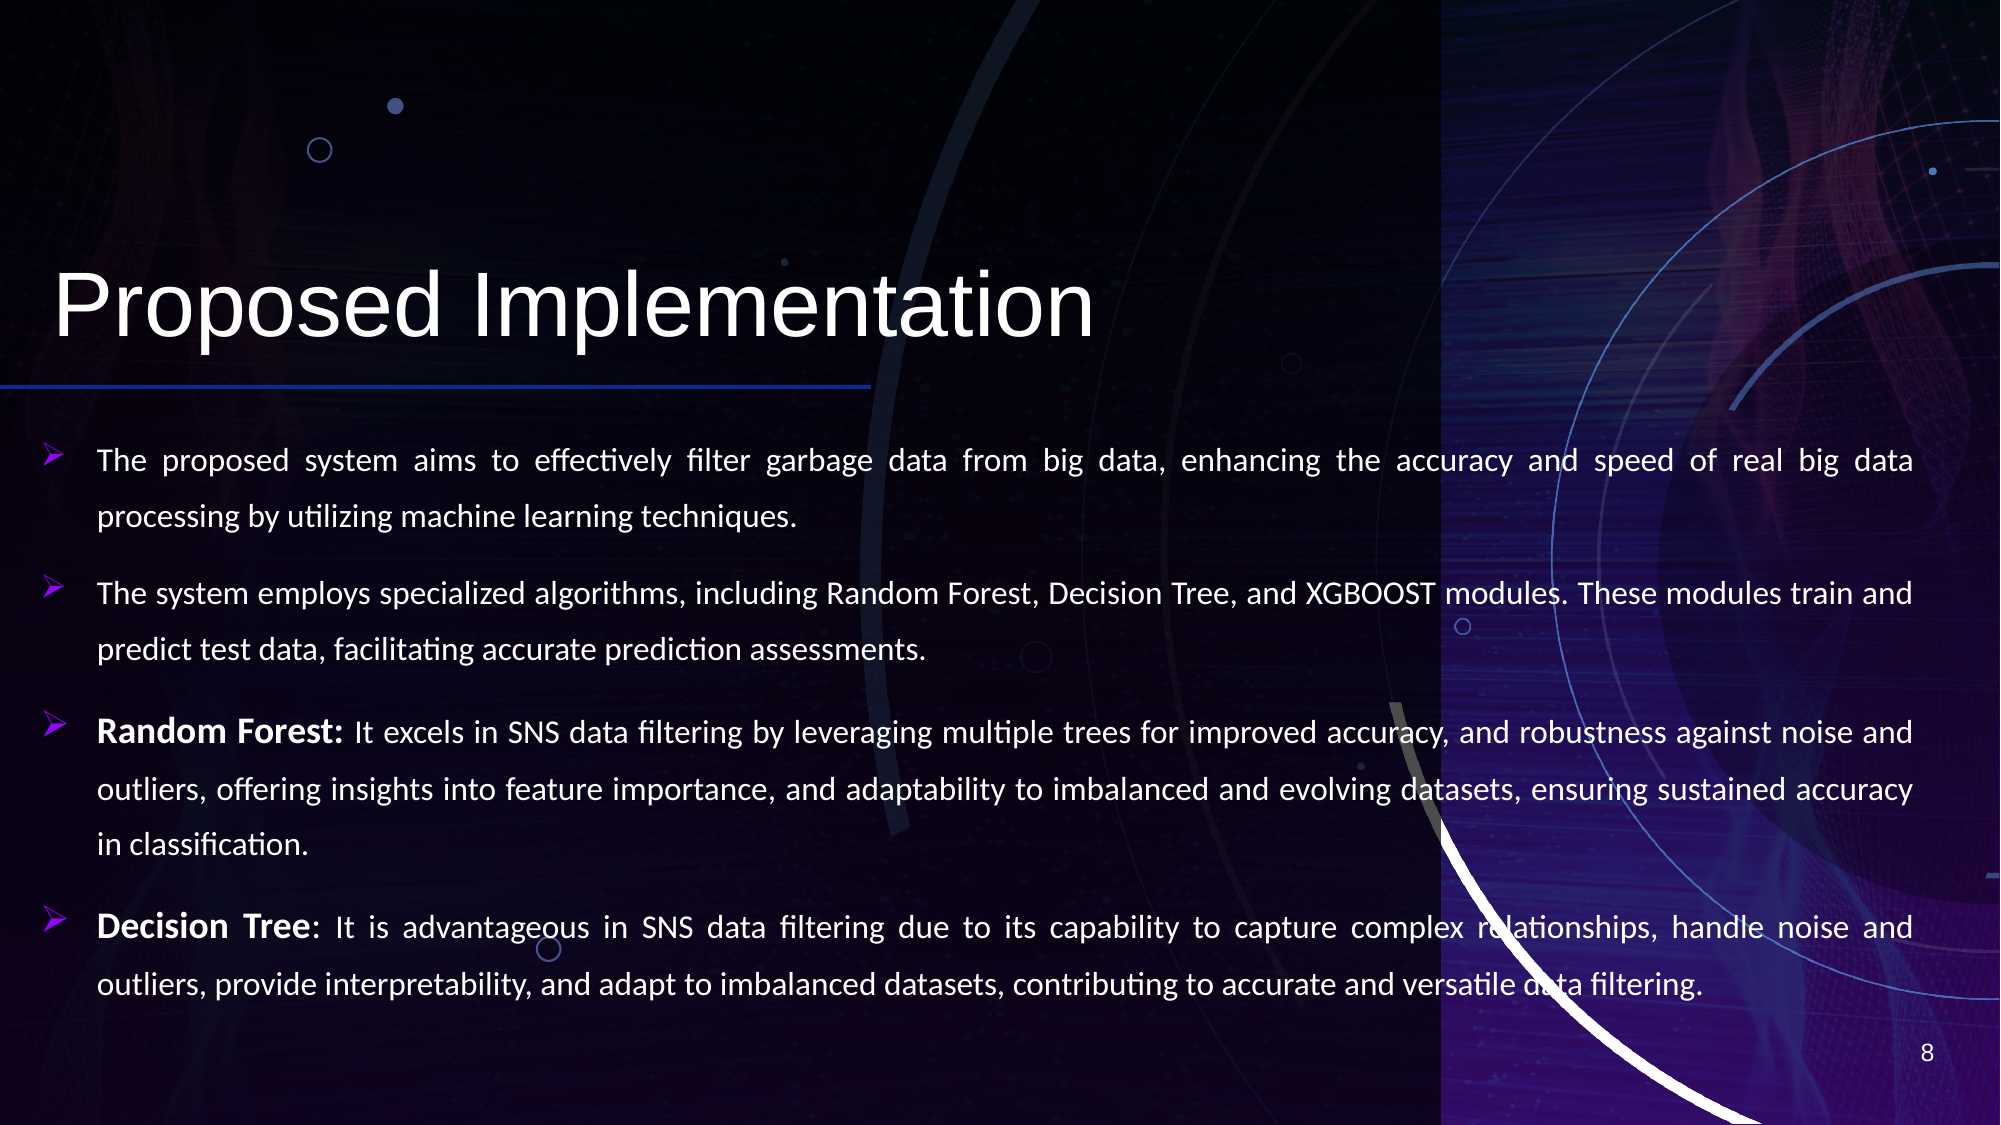

# Proposed Implementation
The proposed system aims to effectively filter garbage data from big data, enhancing the accuracy and speed of real big data processing by utilizing machine learning techniques.
The system employs specialized algorithms, including Random Forest, Decision Tree, and XGBOOST modules. These modules train and predict test data, facilitating accurate prediction assessments.
Random Forest: It excels in SNS data filtering by leveraging multiple trees for improved accuracy, and robustness against noise and outliers, offering insights into feature importance, and adaptability to imbalanced and evolving datasets, ensuring sustained accuracy in classification.
Decision Tree: It is advantageous in SNS data filtering due to its capability to capture complex relationships, handle noise and outliers, provide interpretability, and adapt to imbalanced datasets, contributing to accurate and versatile data filtering.
8